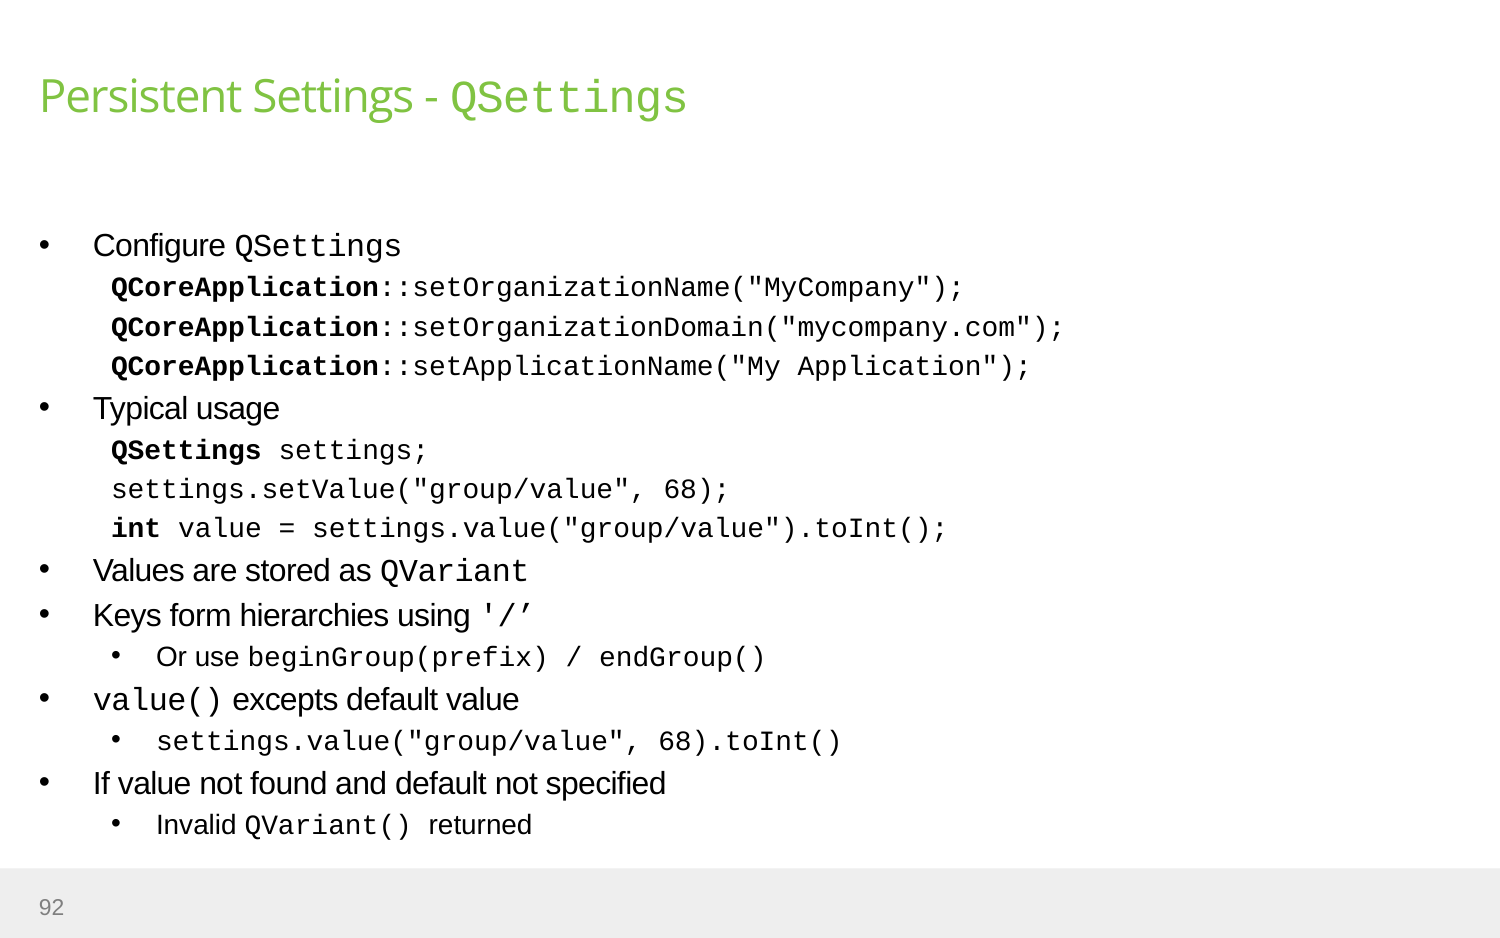

# Persistent Settings - QSettings
Configure QSettings
QCoreApplication::setOrganizationName("MyCompany");
QCoreApplication::setOrganizationDomain("mycompany.com");
QCoreApplication::setApplicationName("My Application");
Typical usage
QSettings settings;
settings.setValue("group/value", 68);
int value = settings.value("group/value").toInt();
Values are stored as QVariant
Keys form hierarchies using '/’
Or use beginGroup(prefix) / endGroup()
value() excepts default value
settings.value("group/value", 68).toInt()
If value not found and default not specified
Invalid QVariant() returned
92